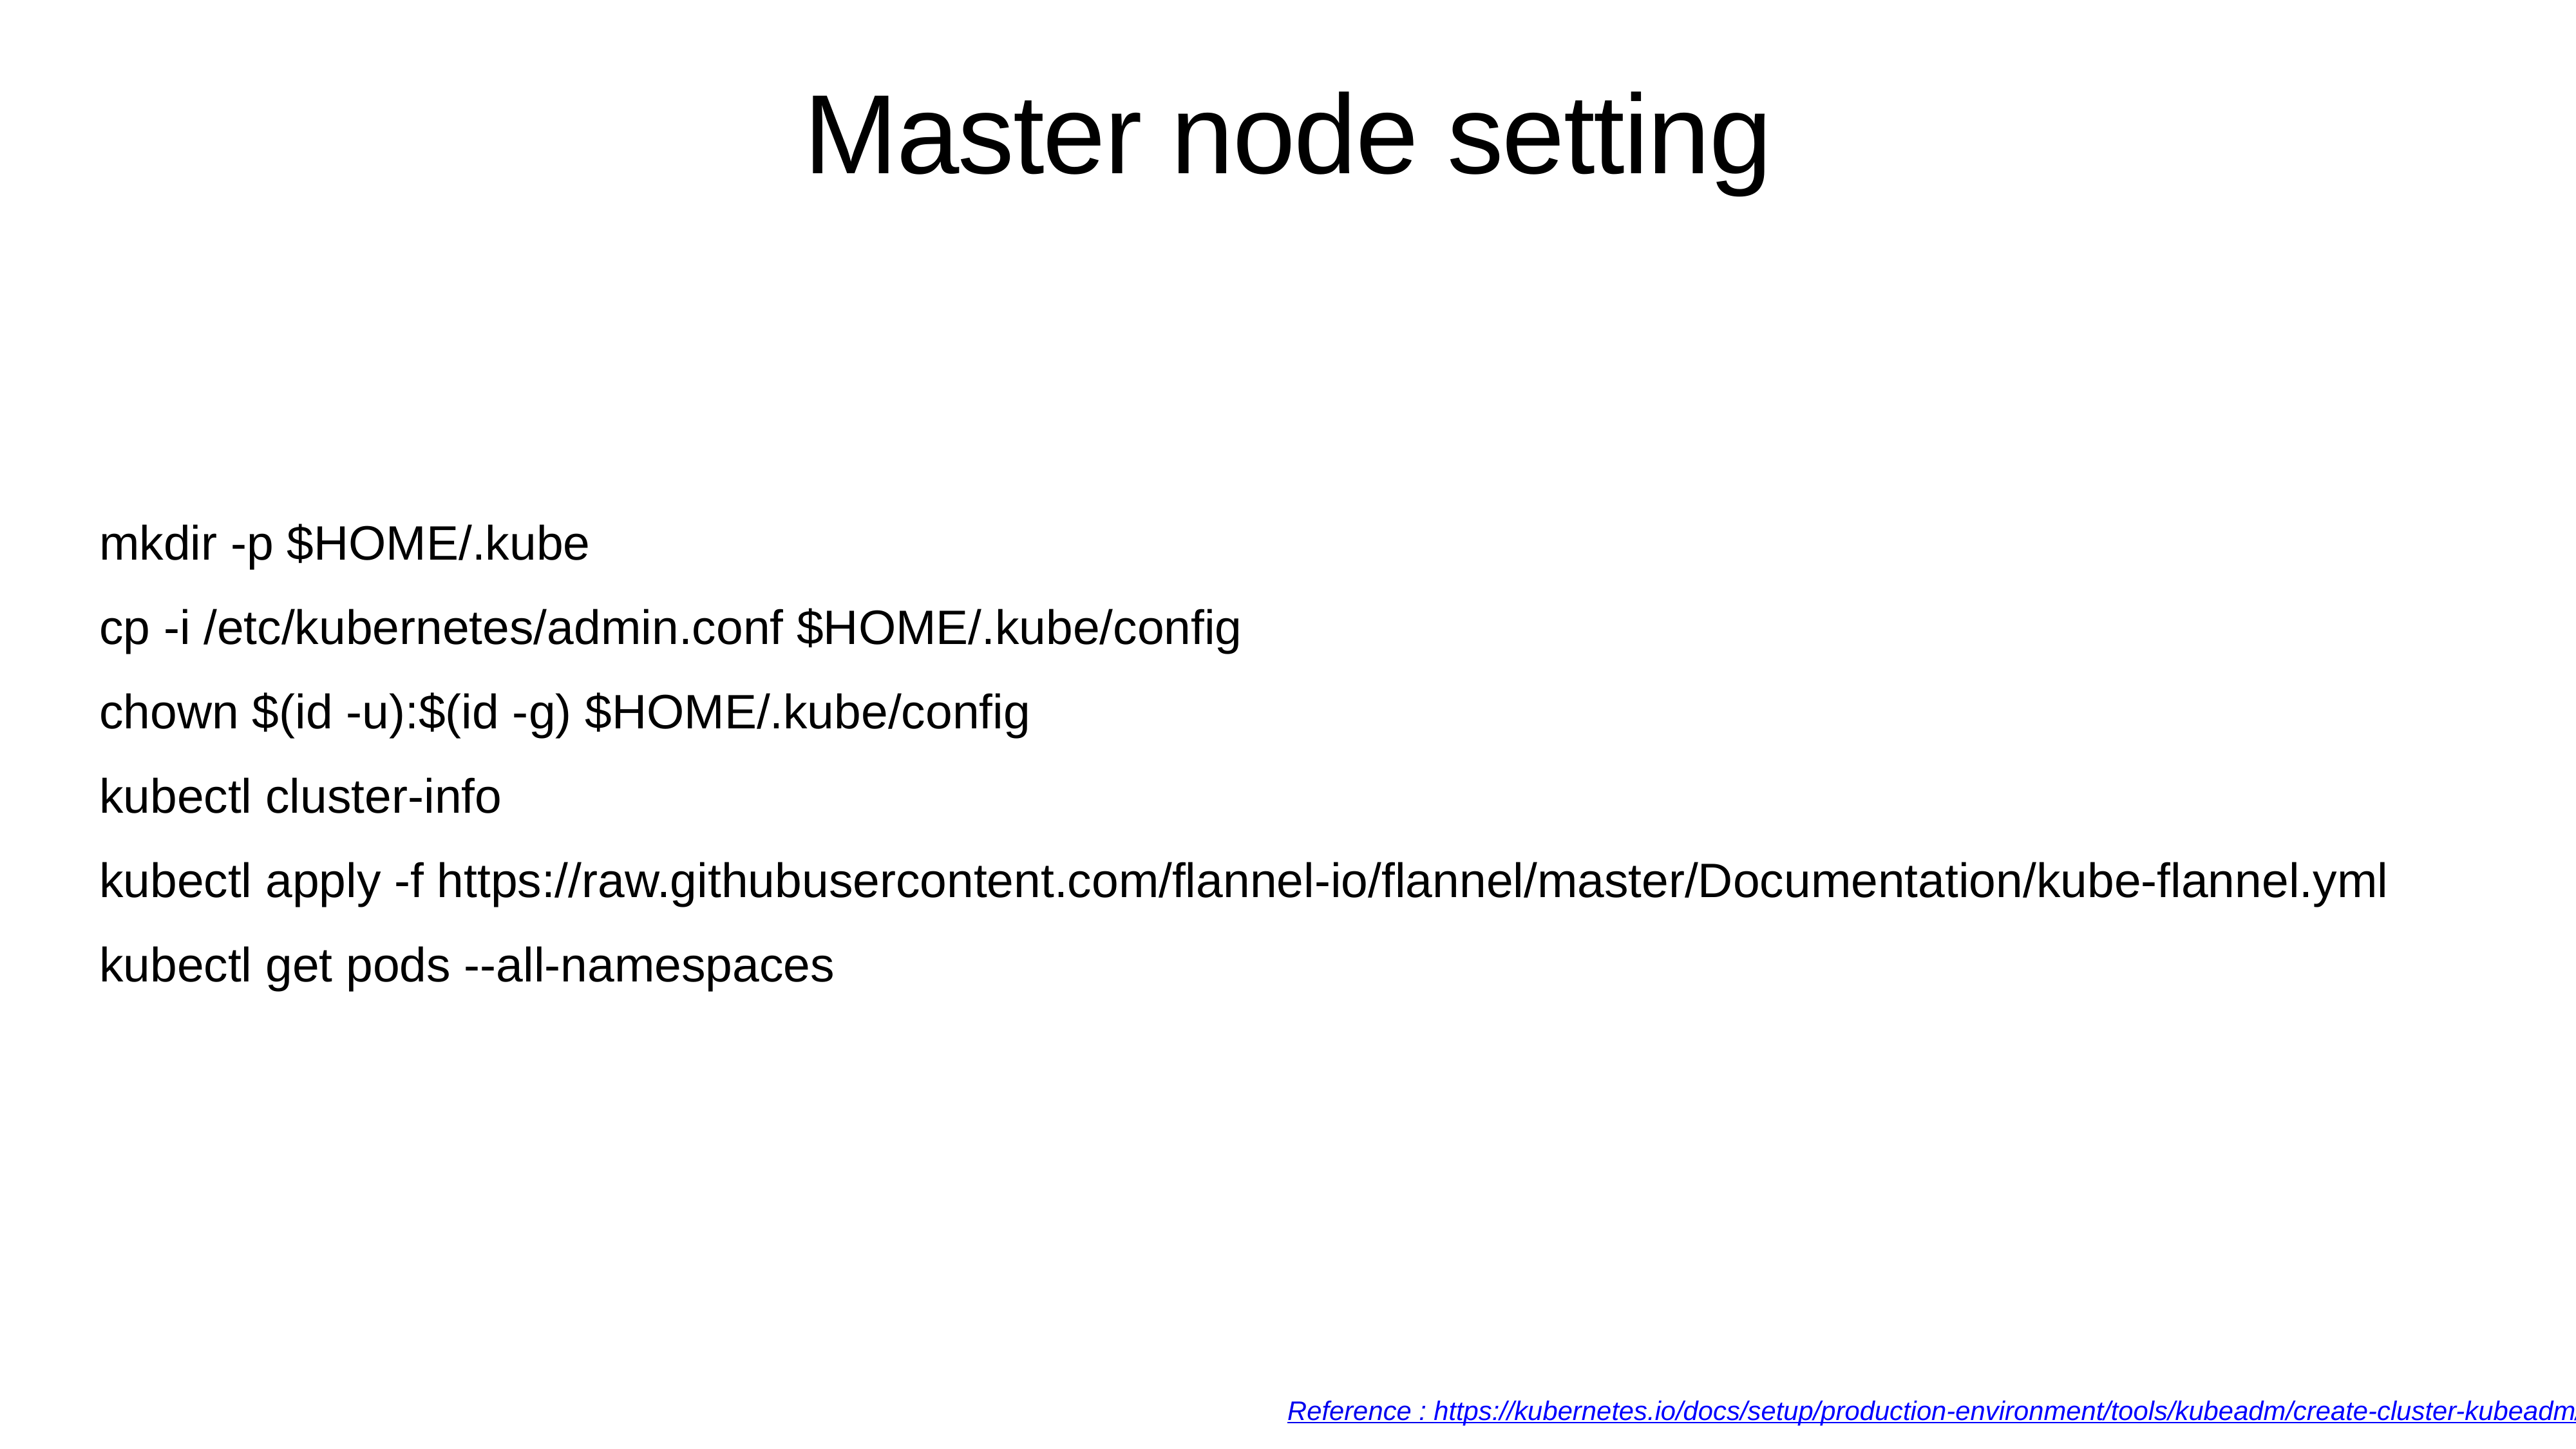

# Master node setting

mkdir -p $HOME/.kube
cp -i /etc/kubernetes/admin.conf $HOME/.kube/config
chown $(id -u):$(id -g) $HOME/.kube/config
kubectl cluster-info
kubectl apply -f https://raw.githubusercontent.com/flannel-io/flannel/master/Documentation/kube-flannel.yml
kubectl get pods --all-namespaces
Reference : https://kubernetes.io/docs/setup/production-environment/tools/kubeadm/create-cluster-kubeadm/